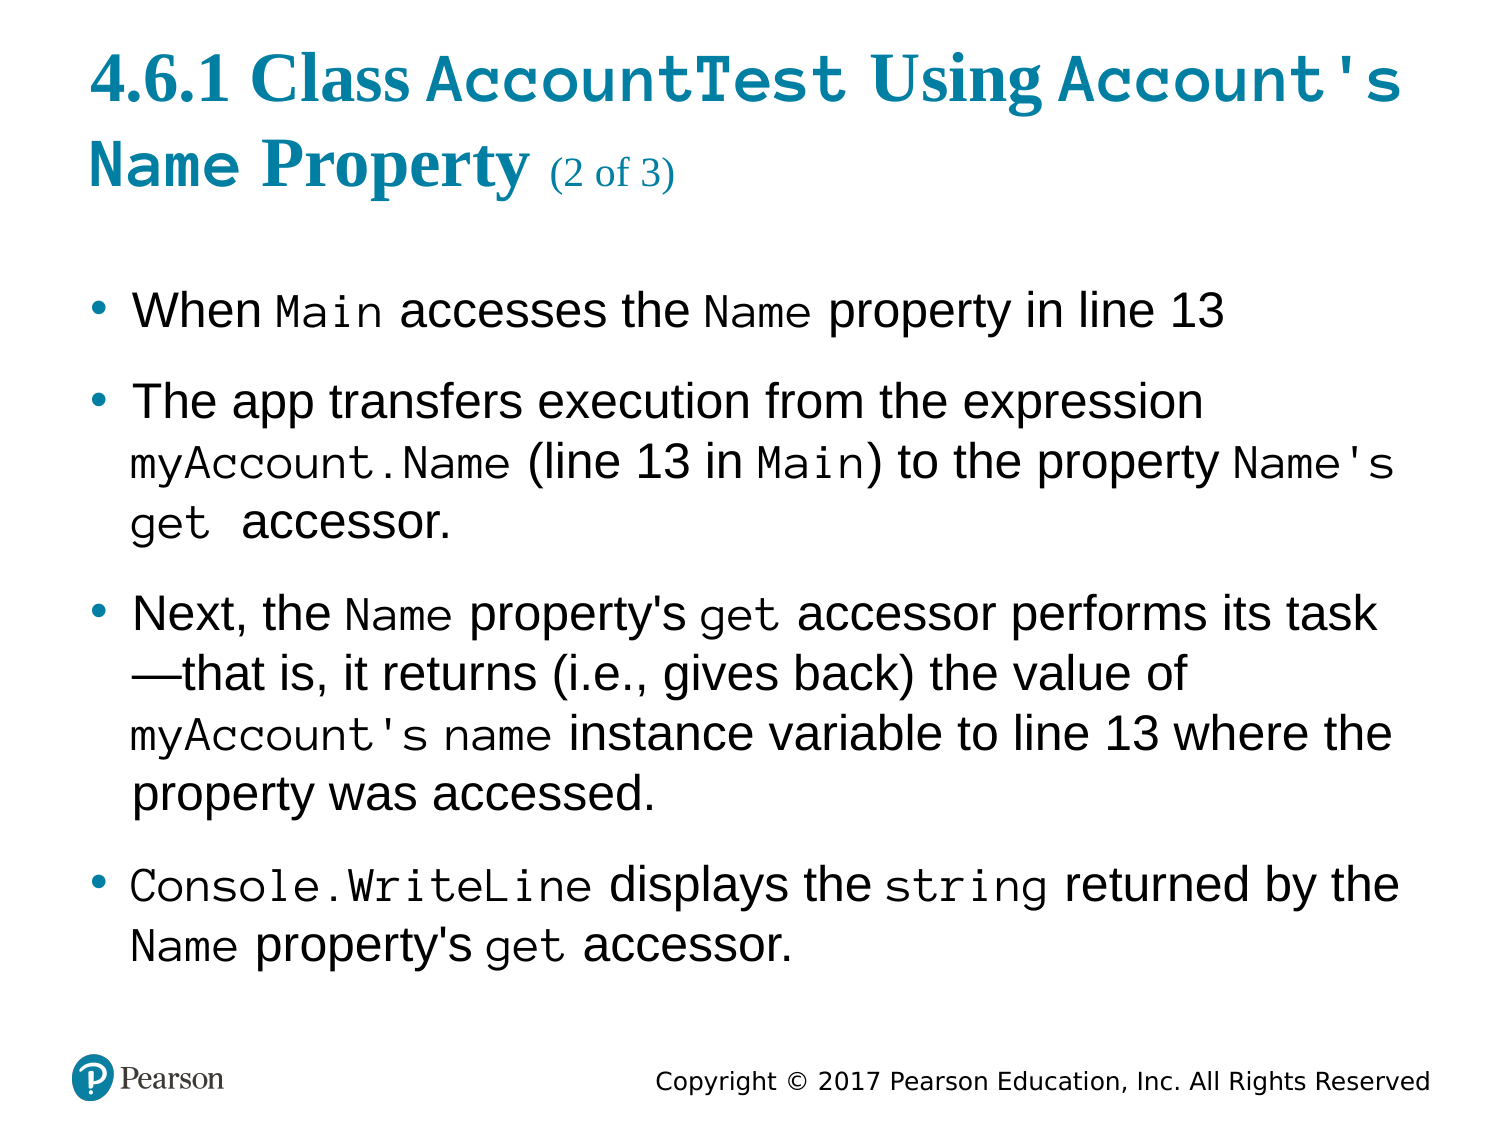

# 4.6.1 Class AccountTest Using Account's Name Property (2 of 3)
When Main accesses the Name property in line 13
The app transfers execution from the expression myAccount.Name (line 13 in Main) to the property Name's get accessor.
Next, the Name property's get accessor performs its task—that is, it returns (i.e., gives back) the value of myAccount's name instance variable to line 13 where the property was accessed.
Console.WriteLine displays the string returned by the Name property's get accessor.